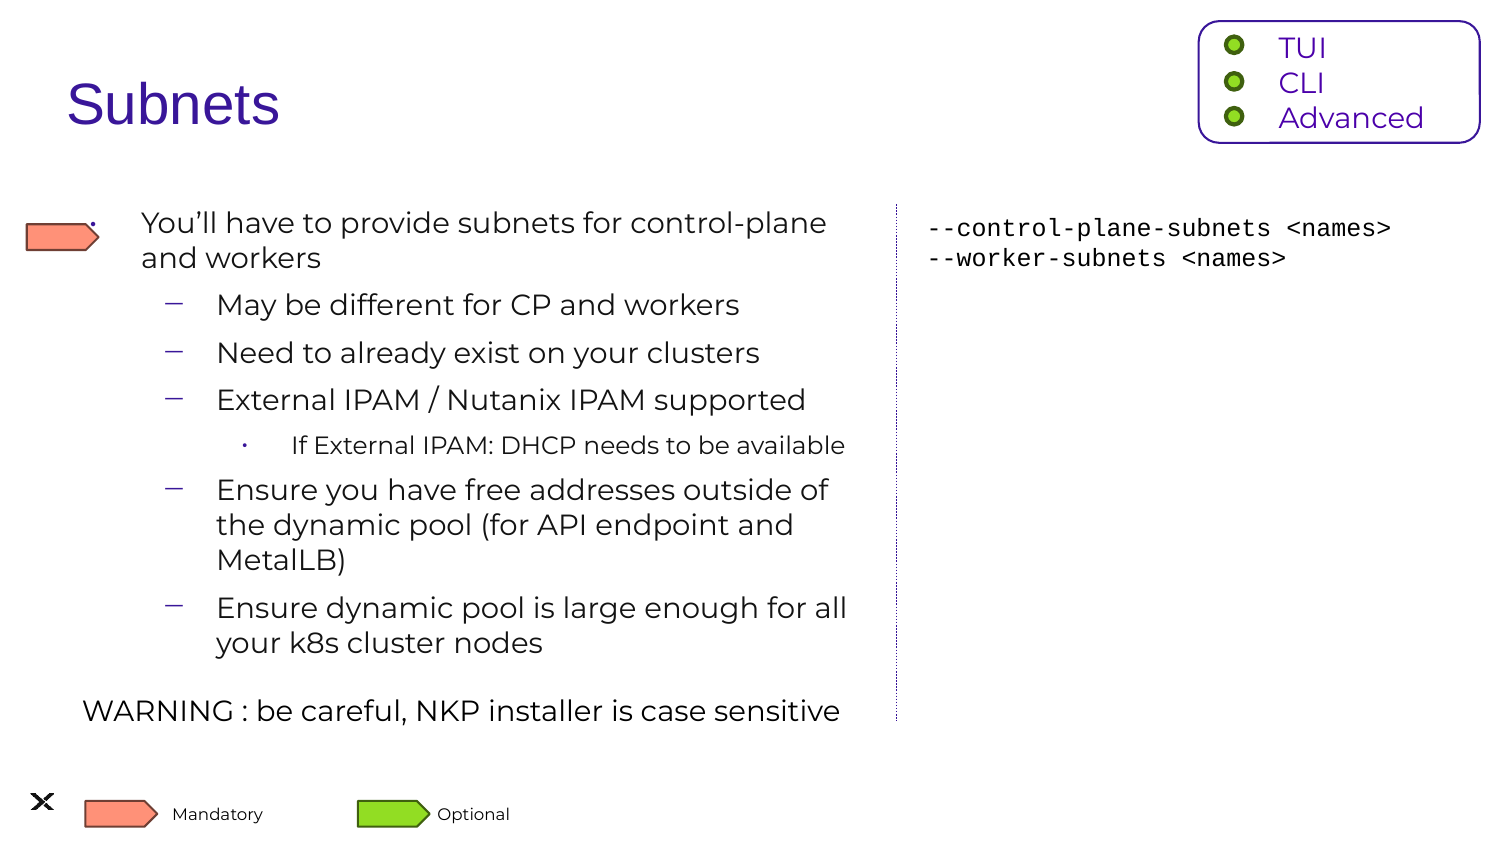

TUI
CLI
Advanced

# Subnets
You’ll have to provide subnets for control-plane and workers
May be different for CP and workers
Need to already exist on your clusters
External IPAM / Nutanix IPAM supported
If External IPAM: DHCP needs to be available
Ensure you have free addresses outside of the dynamic pool (for API endpoint and MetalLB)
Ensure dynamic pool is large enough for all your k8s cluster nodes

--control-plane-subnets <names>
--worker-subnets <names>

WARNING : be careful, NKP installer is case sensitive
Mandatory
Optional